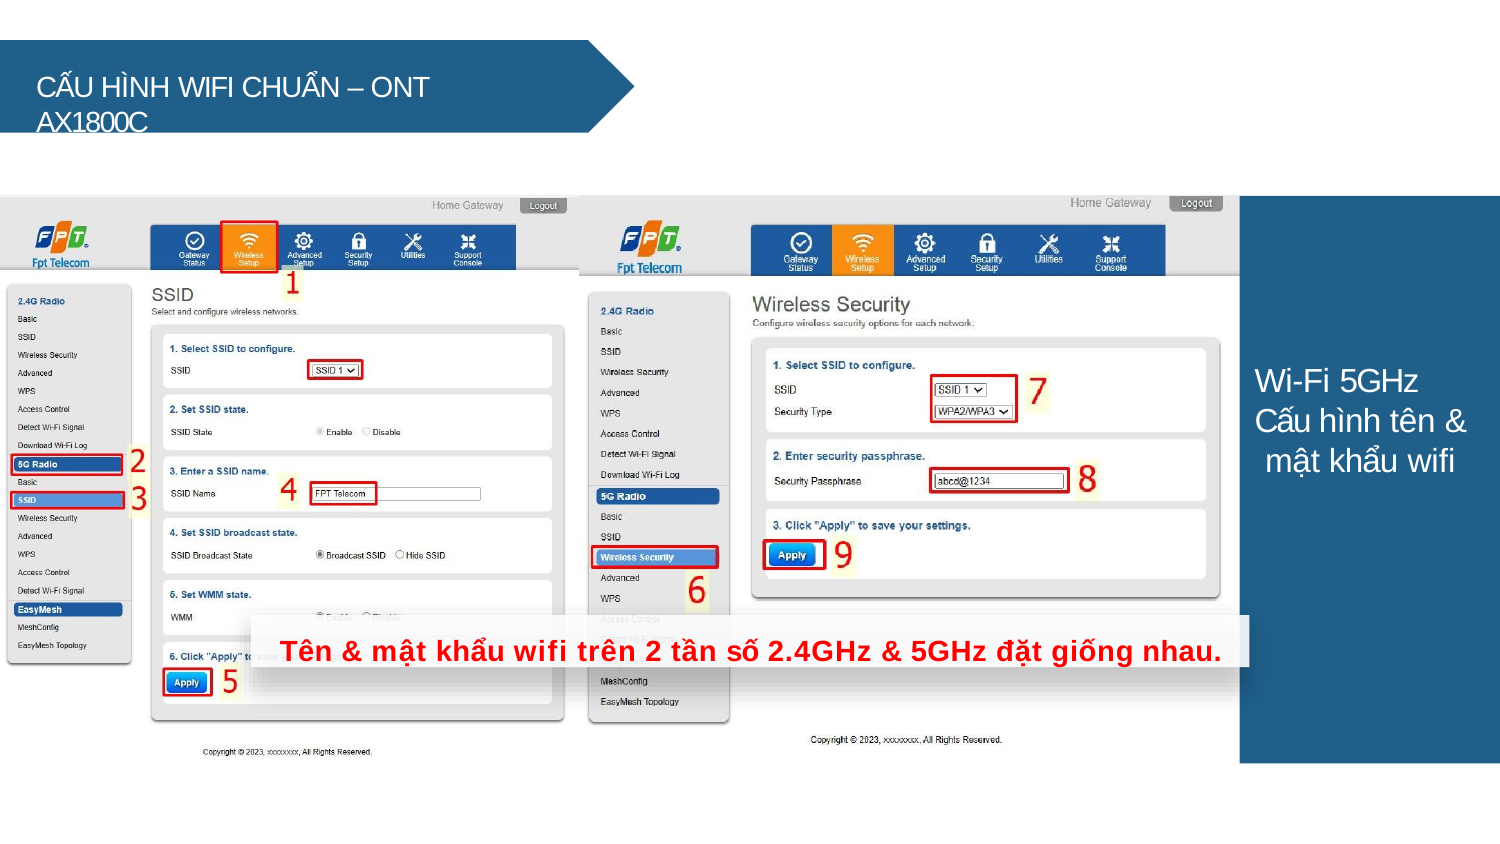

CẤU HÌNH WIFI CHUẨN – ONT AX1800C

# Wi-Fi 5GHz
Cấu hình tên &  mật khẩu wifi
Tên & mật khẩu wifi trên 2 tần số 2.4GHz & 5GHz đặt giống nhau.